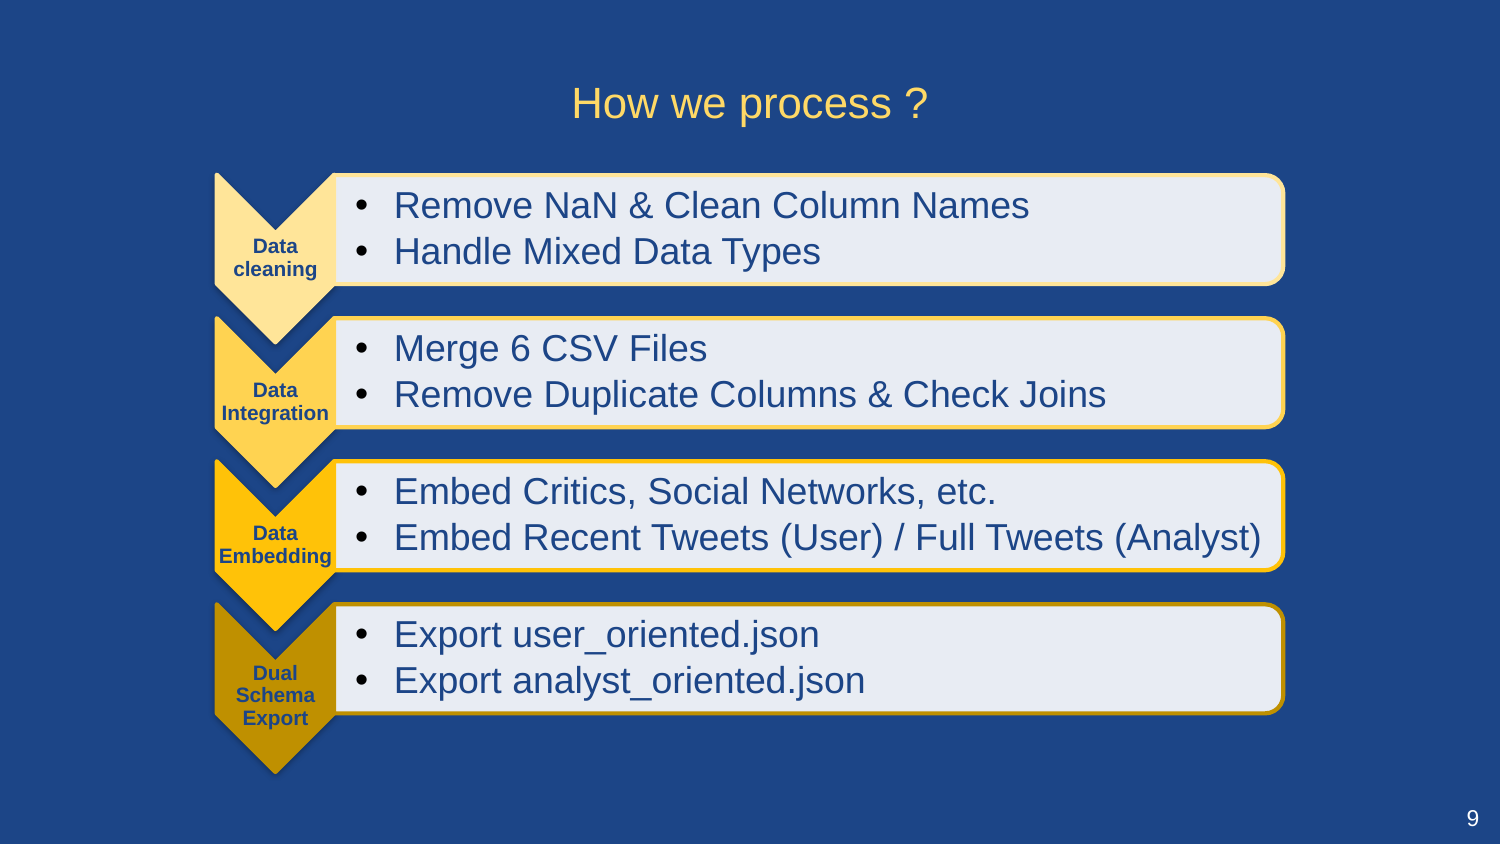

Fast Queries / Latency Reduction / Performance Boost

# How we process ?
Data cleaning
 Remove NaN & Clean Column Names
 Handle Mixed Data Types
Data Integration
 Merge 6 CSV Files
 Remove Duplicate Columns & Check Joins
Data Embedding
 Embed Critics, Social Networks, etc.
 Embed Recent Tweets (User) / Full Tweets (Analyst)

Dual Schema Export
 Export user_oriented.json
 Export analyst_oriented.json
9